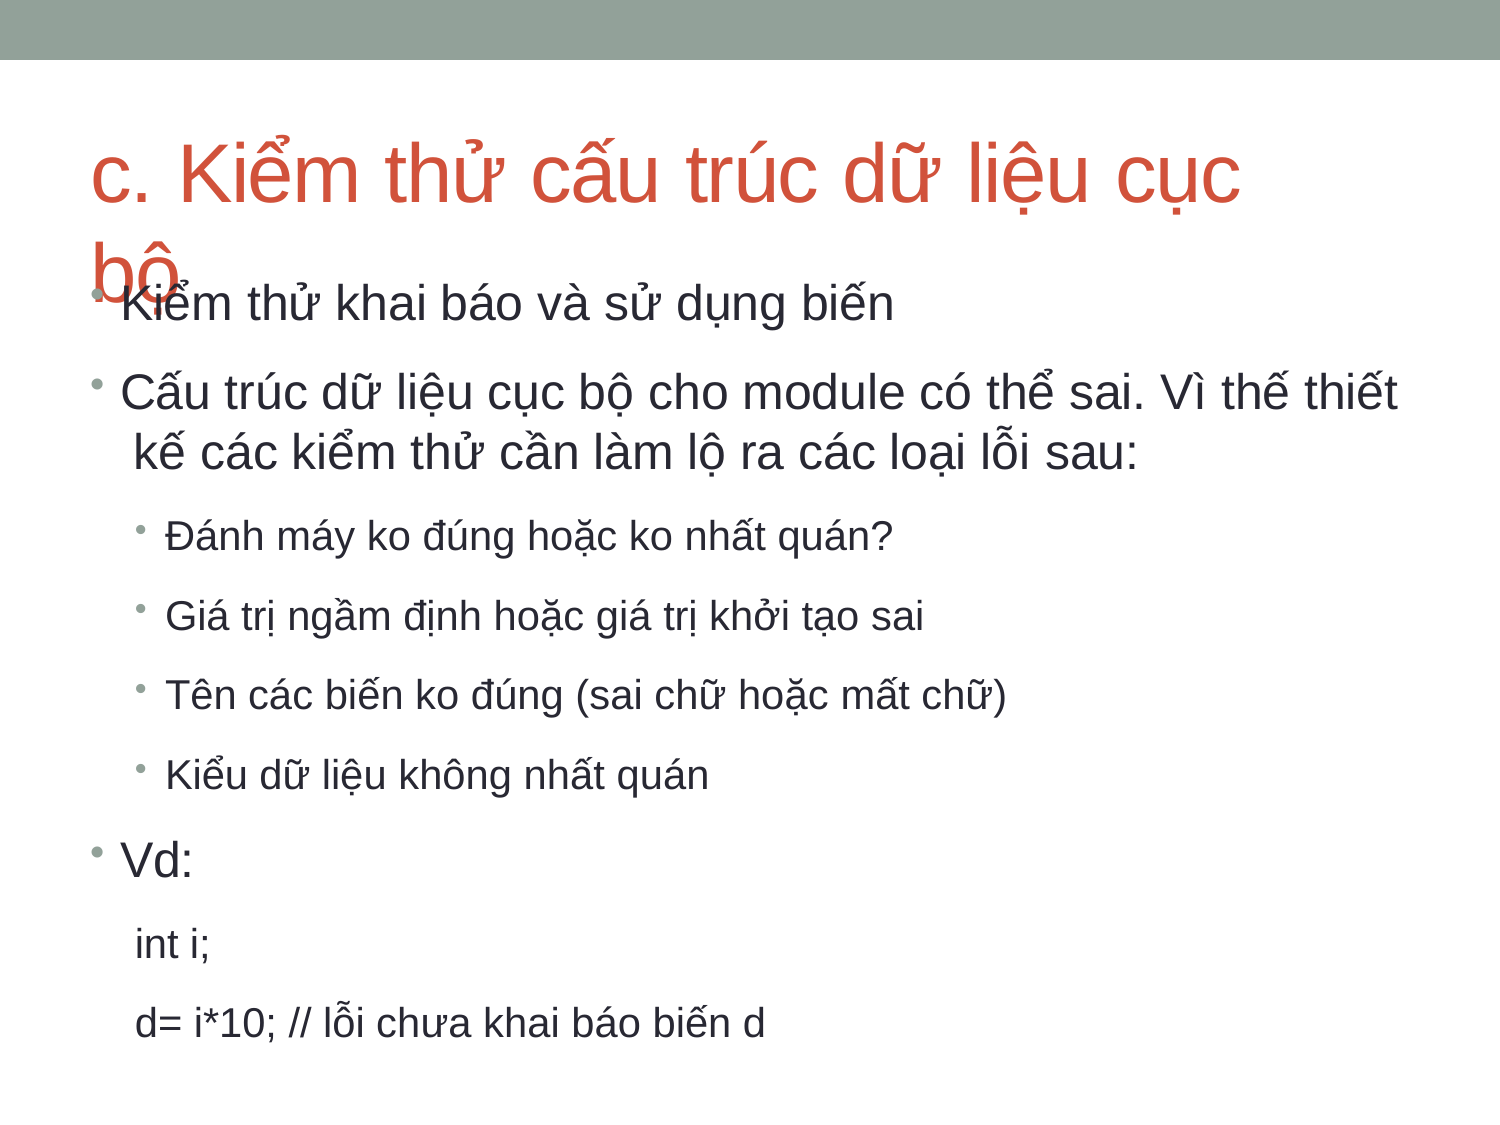

# c. Kiểm thử cấu trúc dữ liệu cục bộ
Kiểm thử khai báo và sử dụng biến
Cấu trúc dữ liệu cục bộ cho module có thể sai. Vì thế thiết  kế các kiểm thử cần làm lộ ra các loại lỗi sau:
Đánh máy ko đúng hoặc ko nhất quán?
Giá trị ngầm định hoặc giá trị khởi tạo sai
Tên các biến ko đúng (sai chữ hoặc mất chữ)
Kiểu dữ liệu không nhất quán
Vd:
int i;
d= i*10; // lỗi chưa khai báo biến d